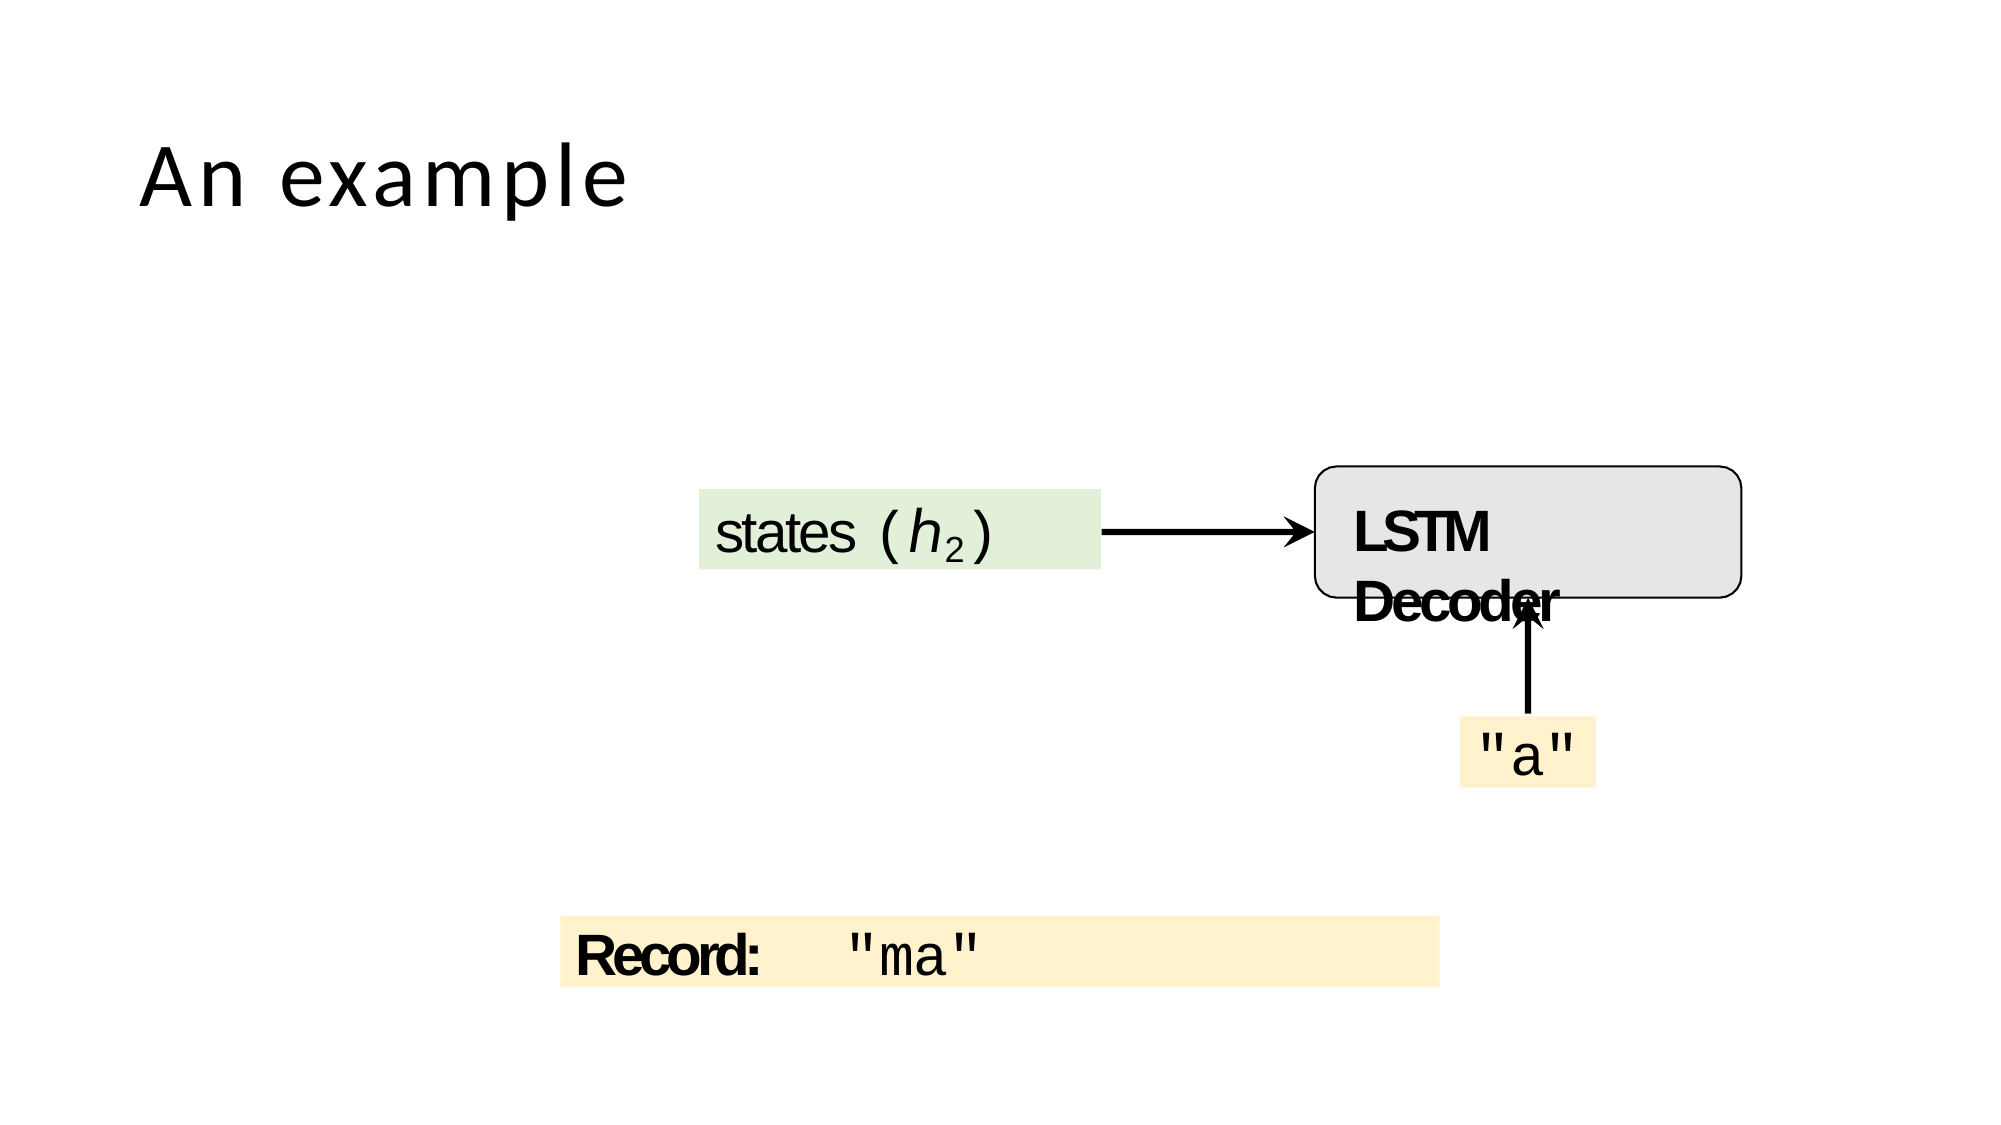

# An example

states (ℎ2)
LSTM Decoder

"a"
Record:	"ma"